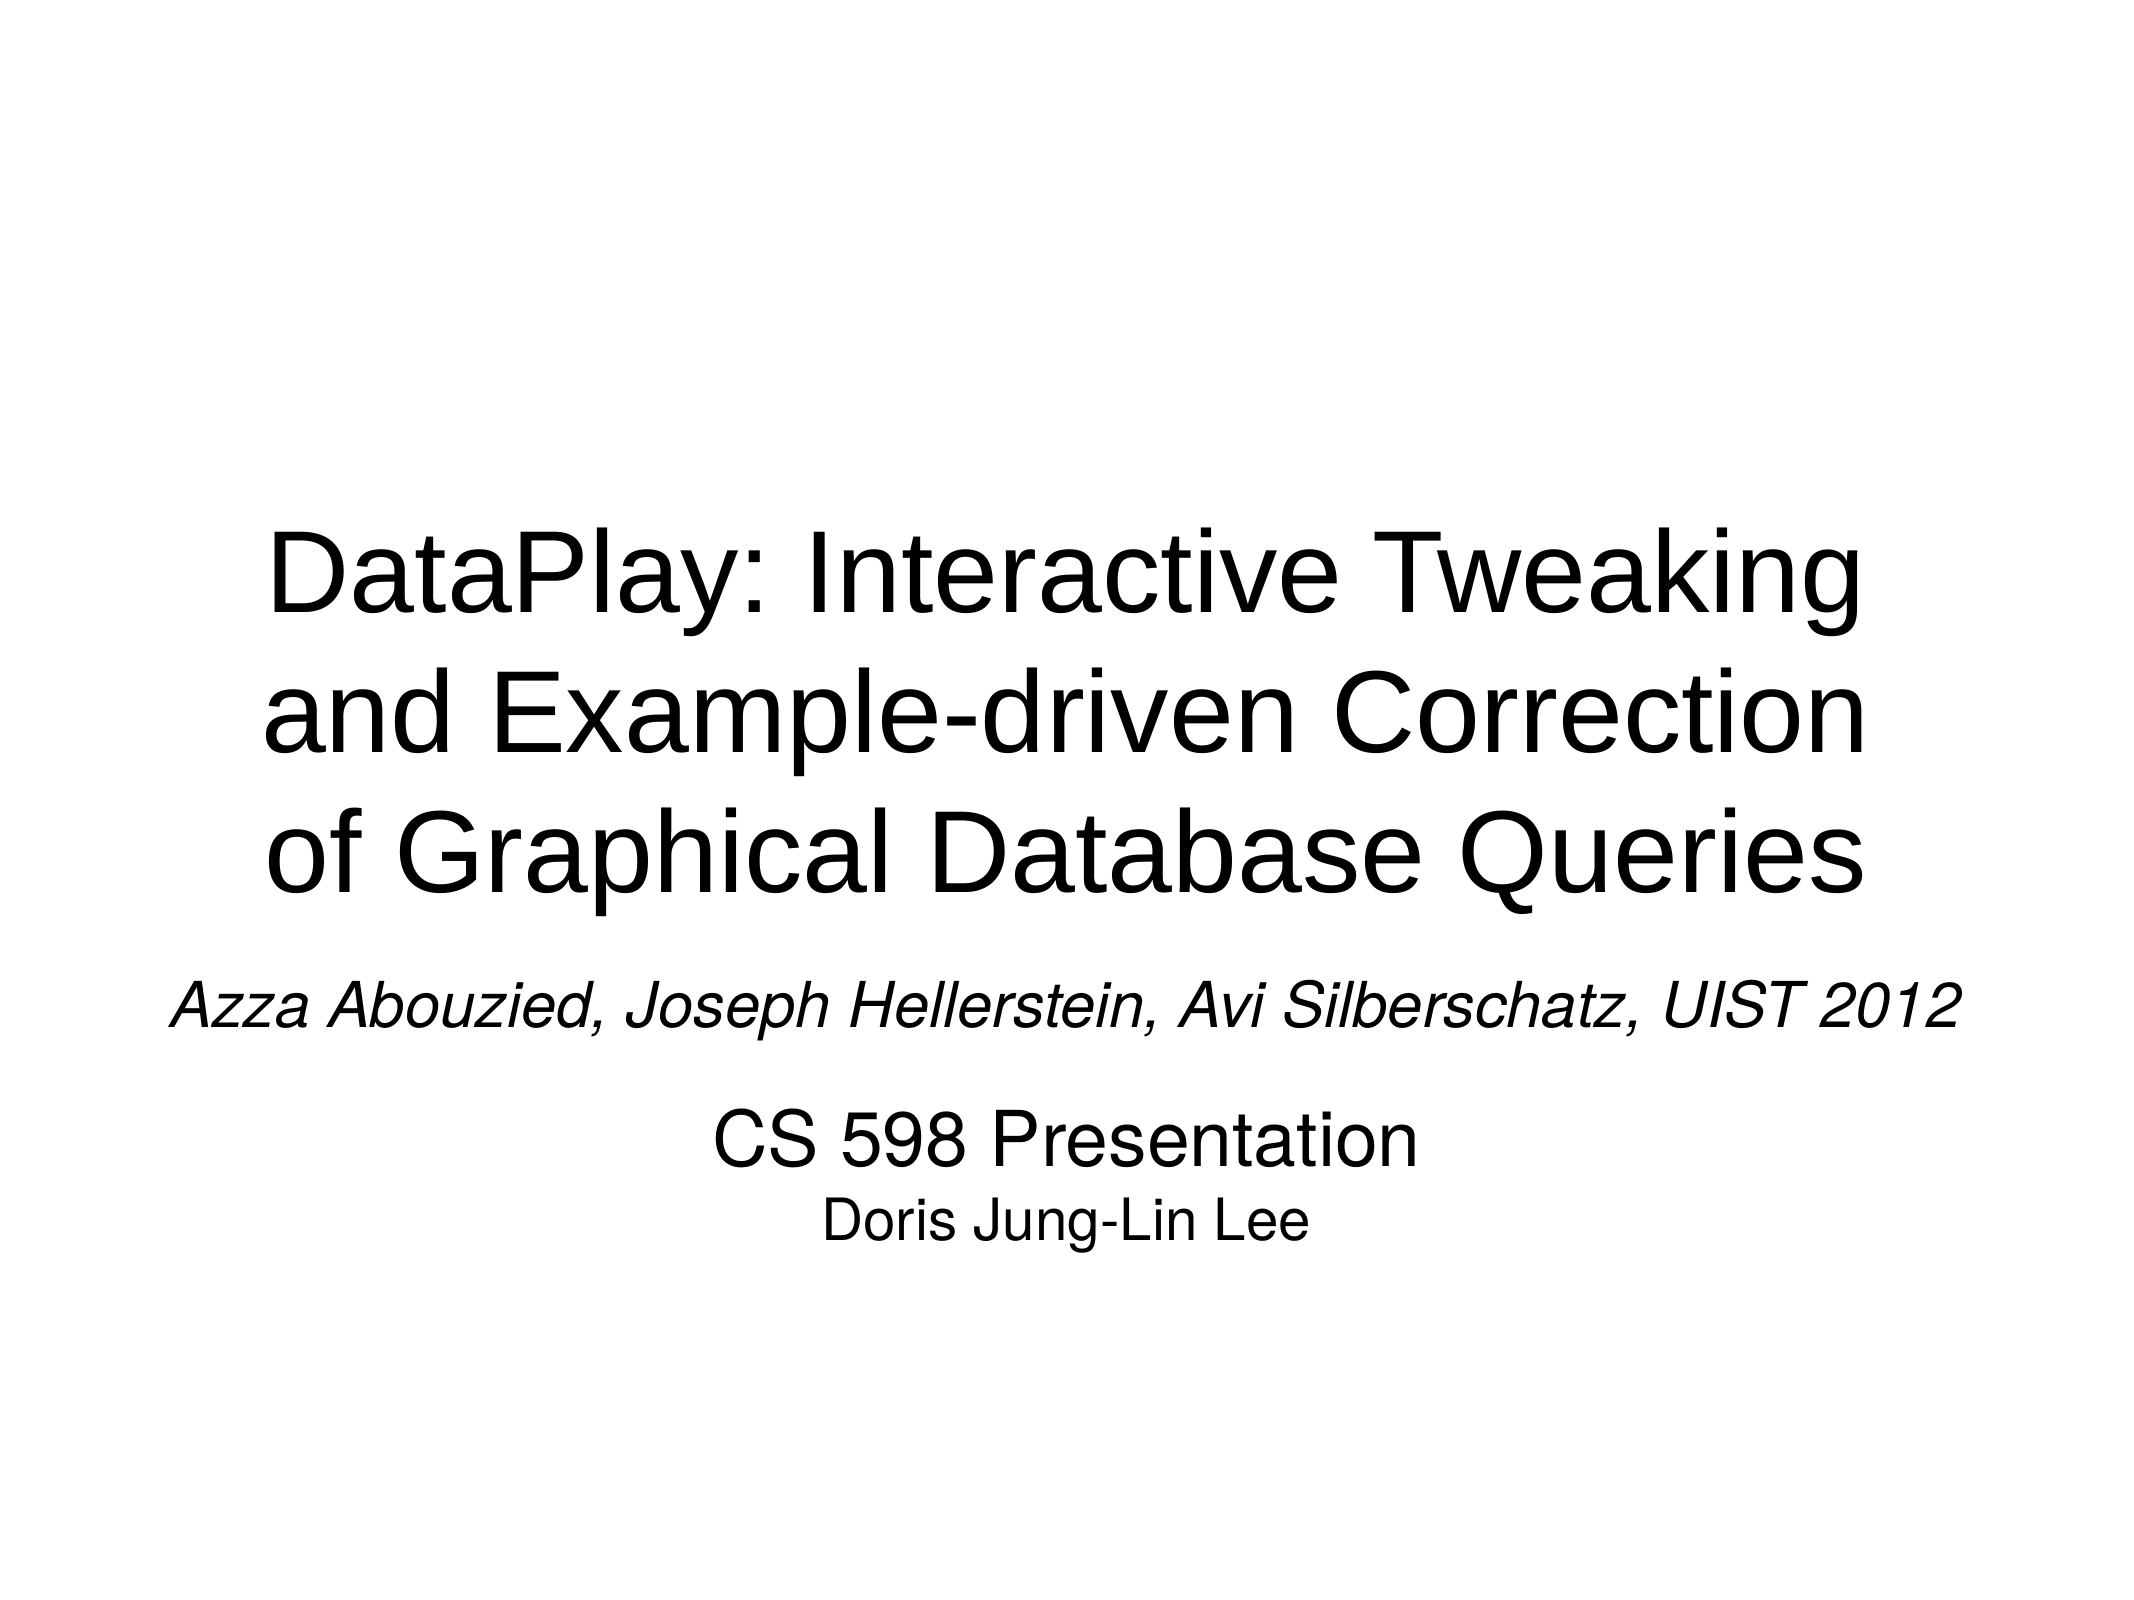

# DataPlay: Interactive Tweaking and Example-driven Correction of Graphical Database Queries
Azza Abouzied, Joseph Hellerstein, Avi Silberschatz, UIST 2012
CS 598 Presentation
Doris Jung-Lin Lee